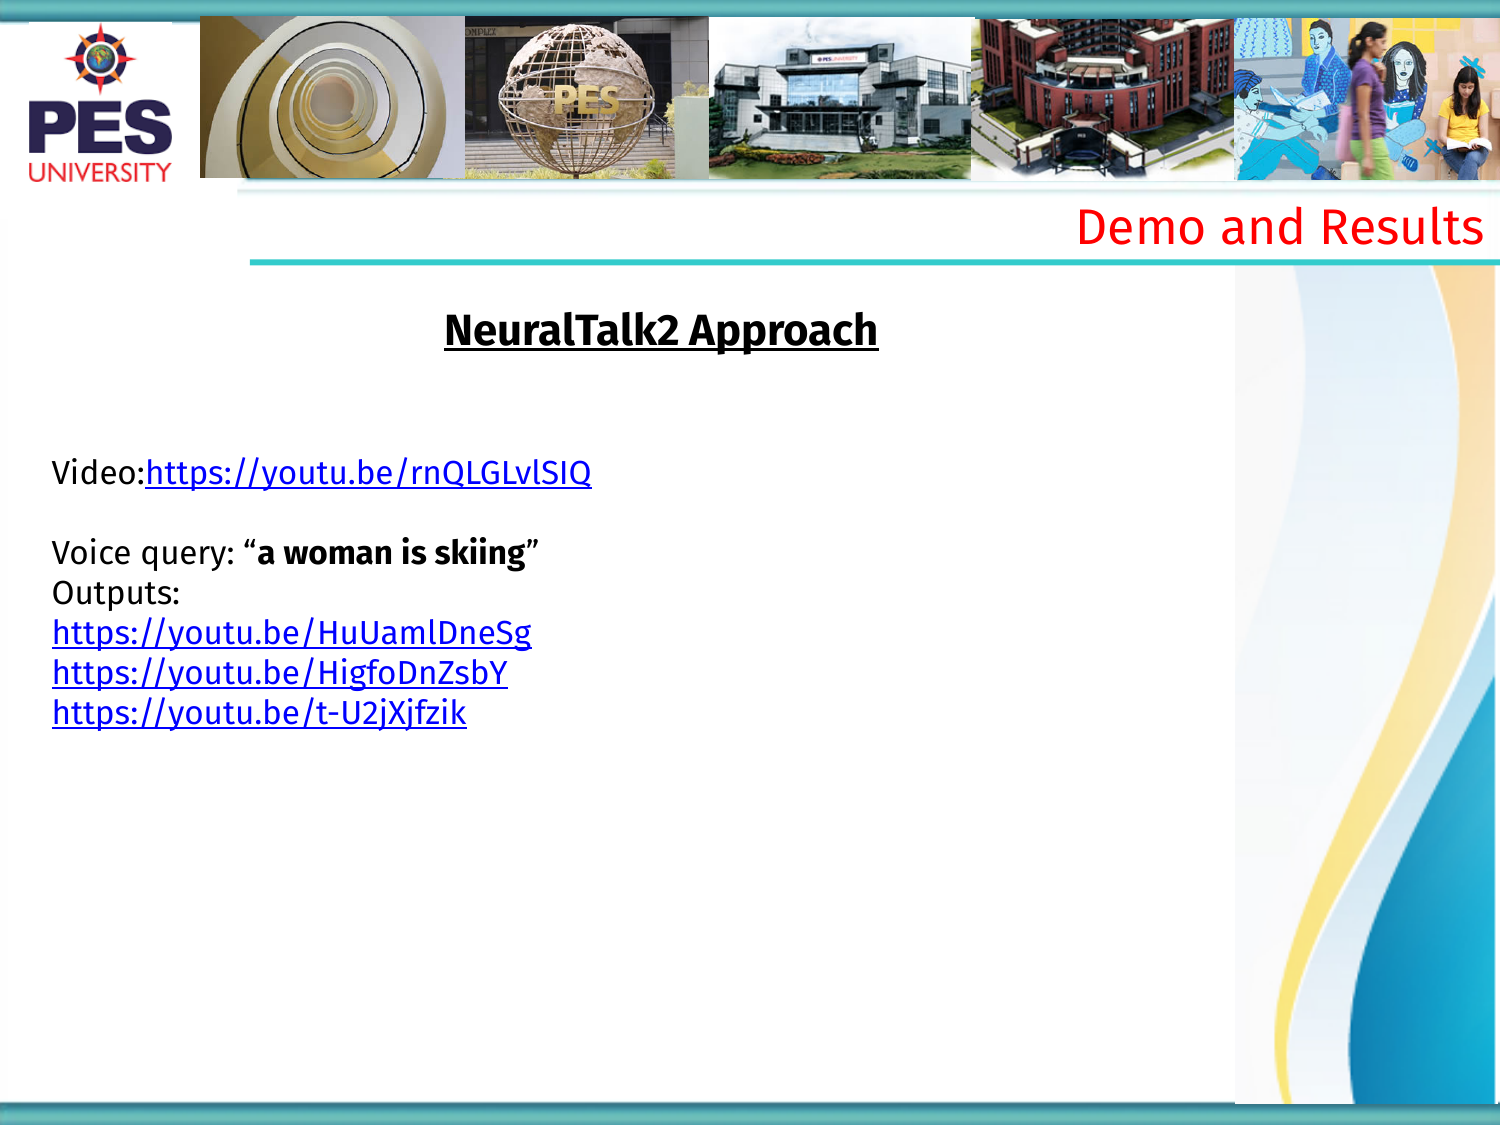

Demo and Results

NeuralTalk2 Approach

Video:https://youtu.be/rnQLGLvlSIQ

Voice query: “a woman is skiing”
Outputs:
https://youtu.be/HuUamlDneSg
https://youtu.be/HigfoDnZsbY
https://youtu.be/t-U2jXjfzik